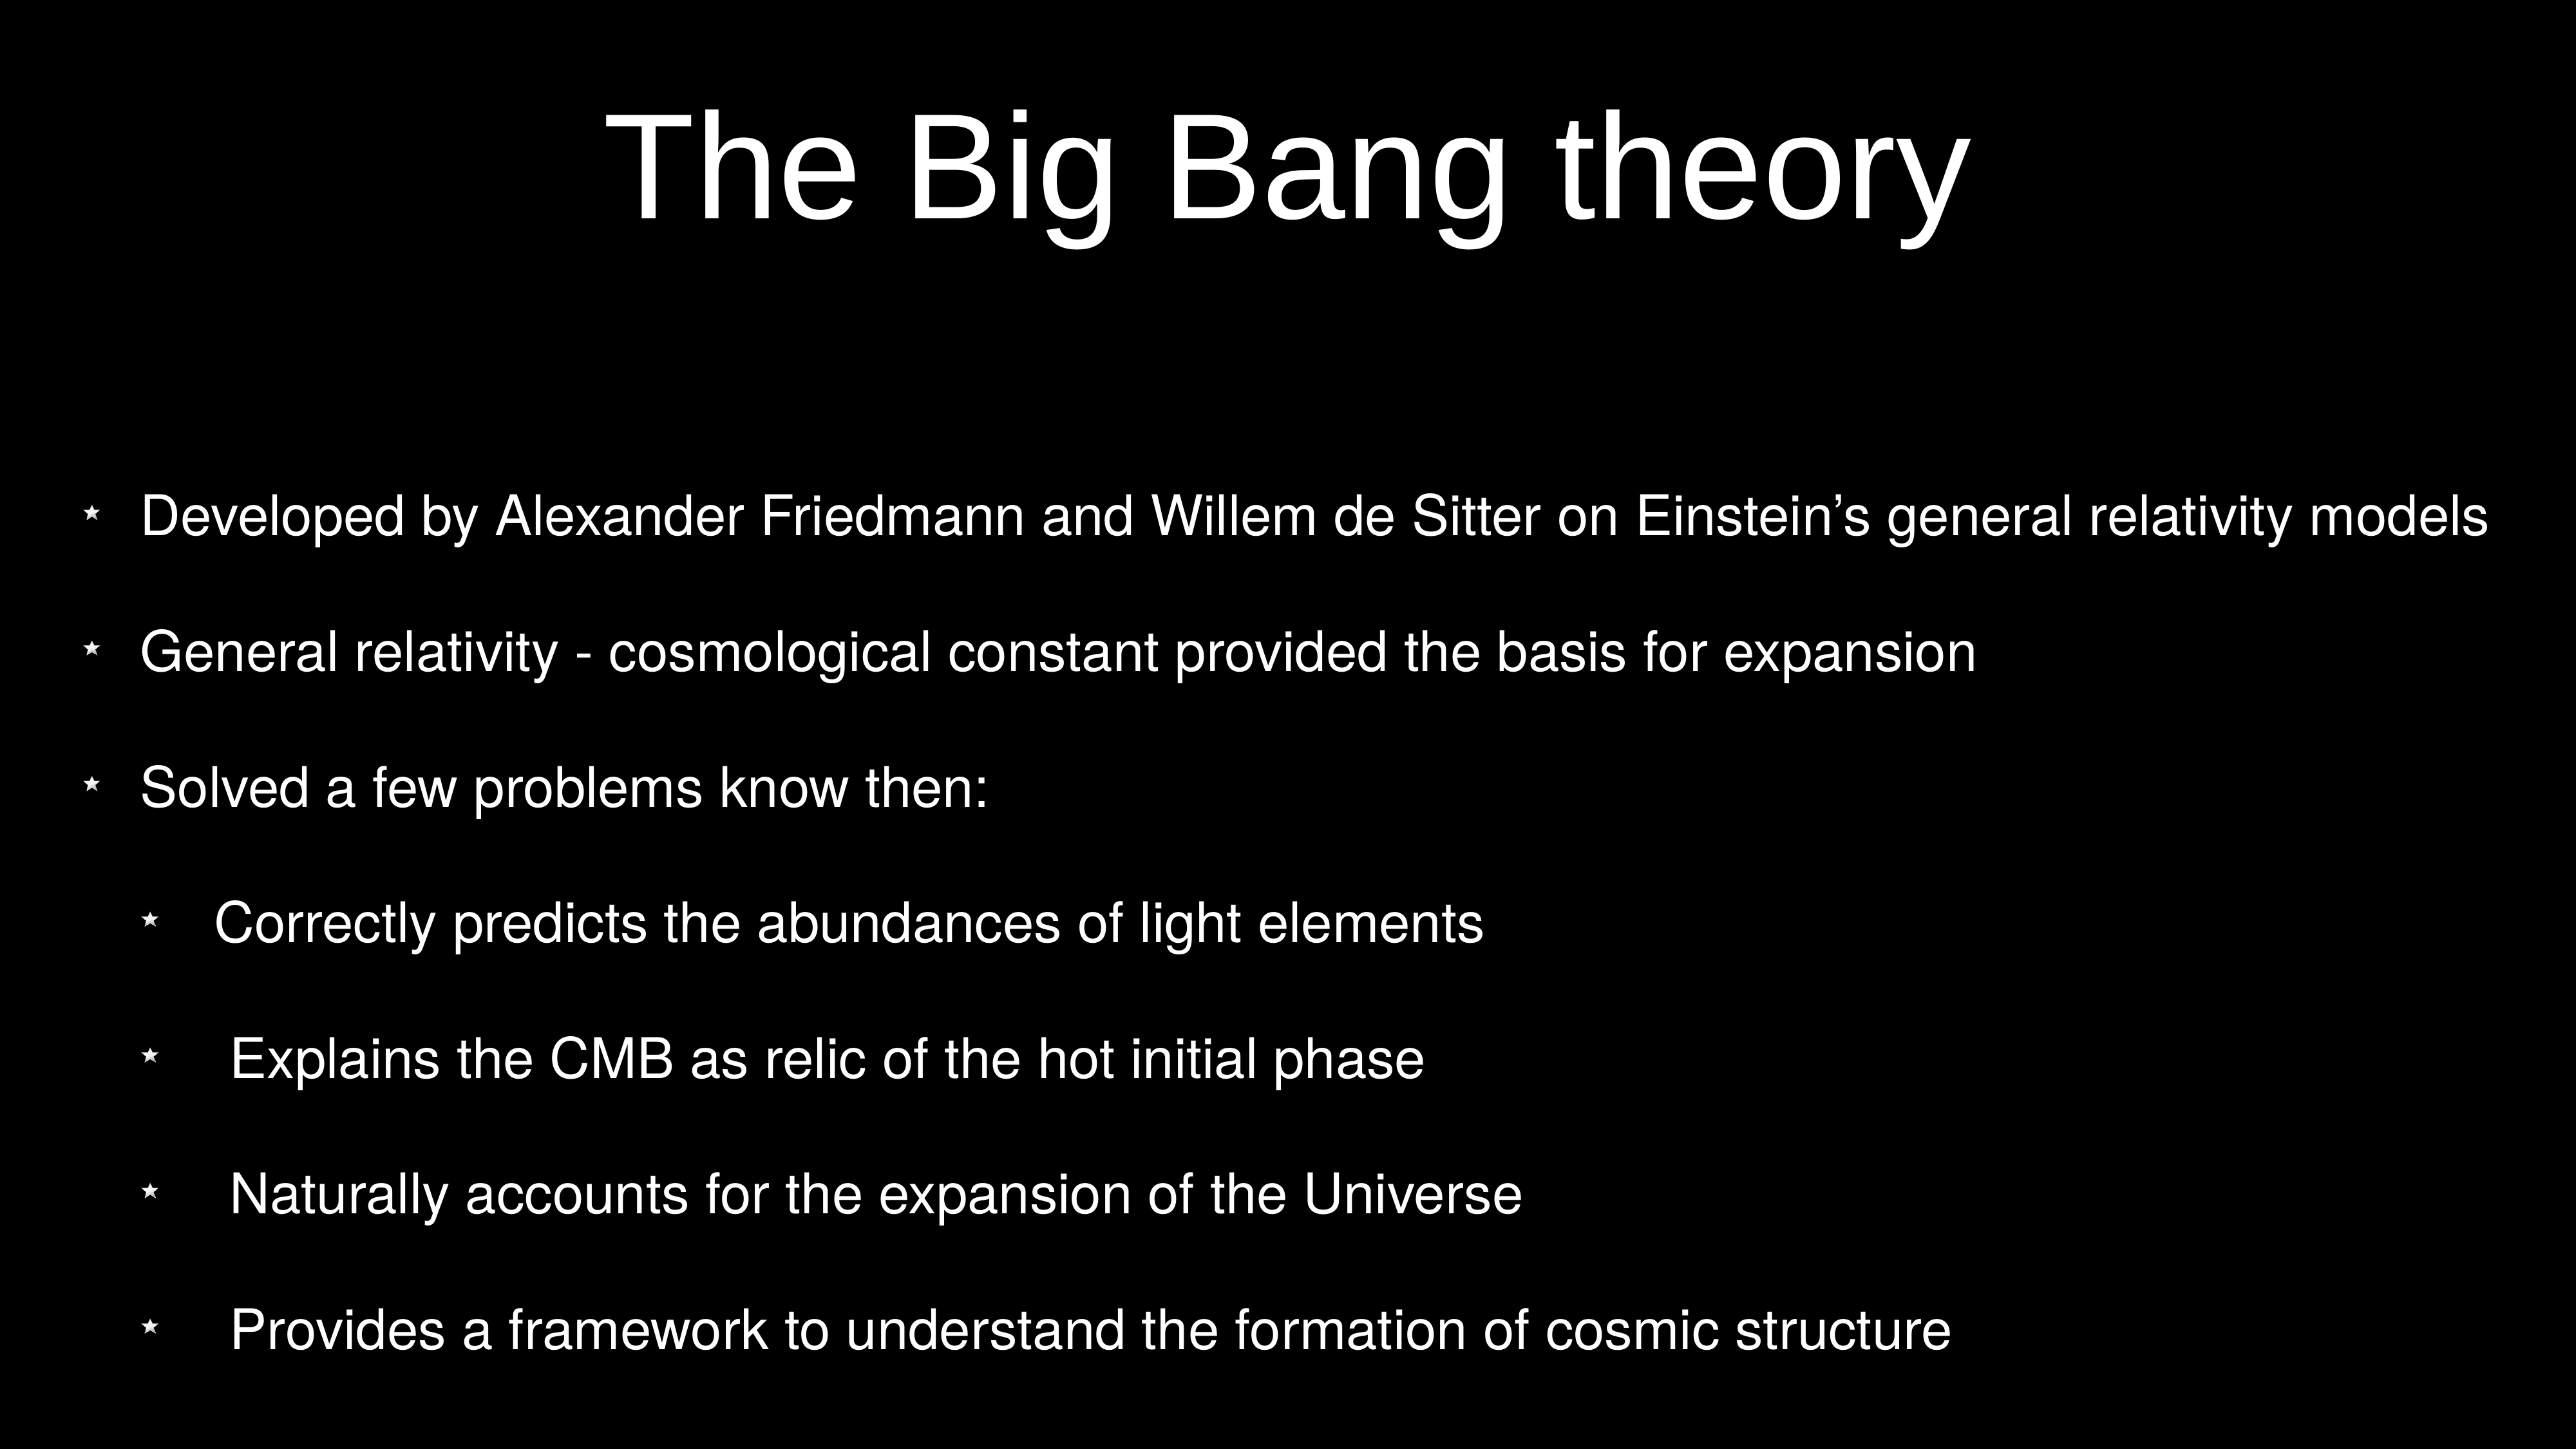

# The Big Bang theory

Developed by Alexander Friedmann and Willem de Sitter on Einstein’s general relativity models
General relativity - cosmological constant provided the basis for expansion
Solved a few problems know then:
 Correctly predicts the abundances of light elements
  Explains the CMB as relic of the hot initial phase
  Naturally accounts for the expansion of the Universe
  Provides a framework to understand the formation of cosmic structure